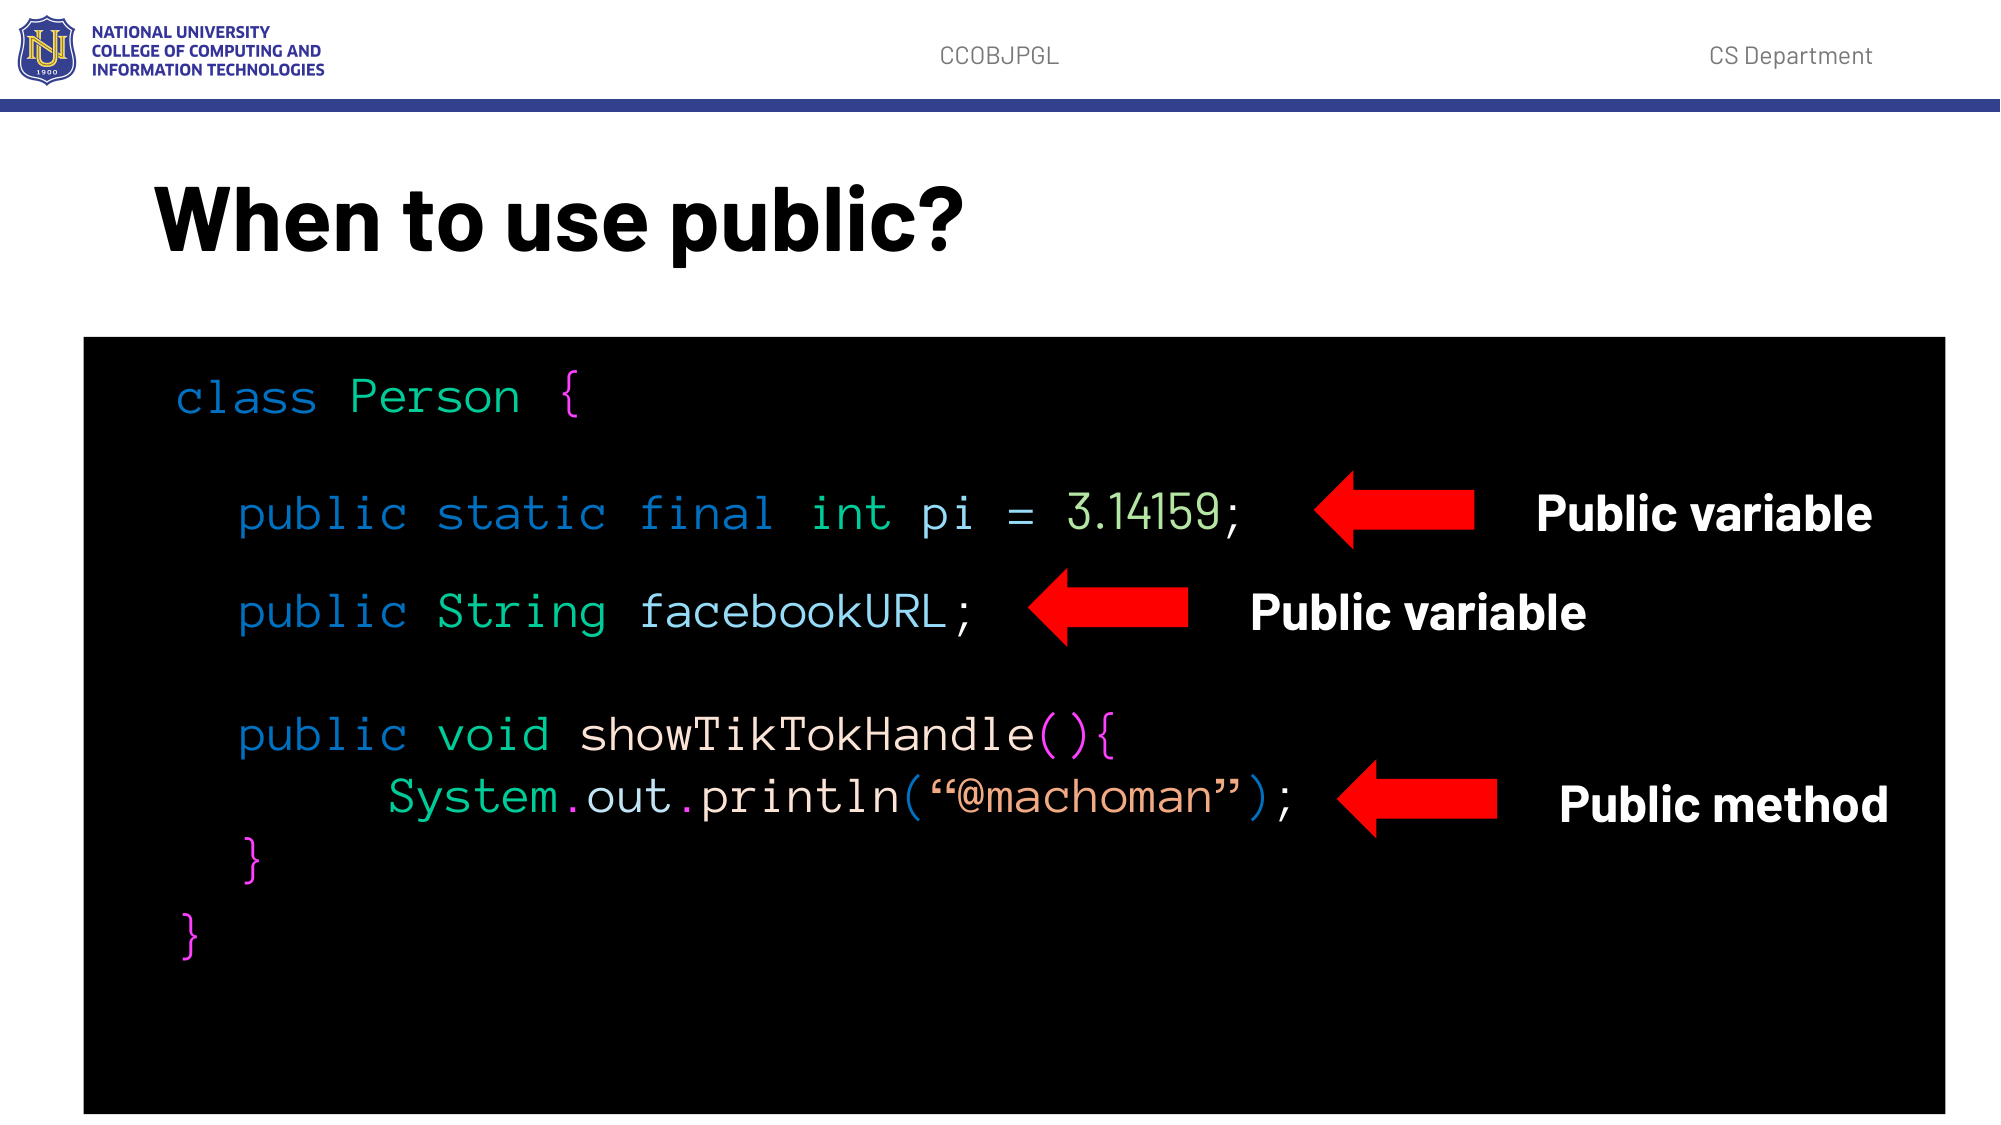

# When to use public?

{
Person
class
public static final int pi = 3.14159;

Public variable

public String facebookURL;
Public variable
public void showTikTokHandle(){
	System.out.println(“@machoman”);
}

Public method
}